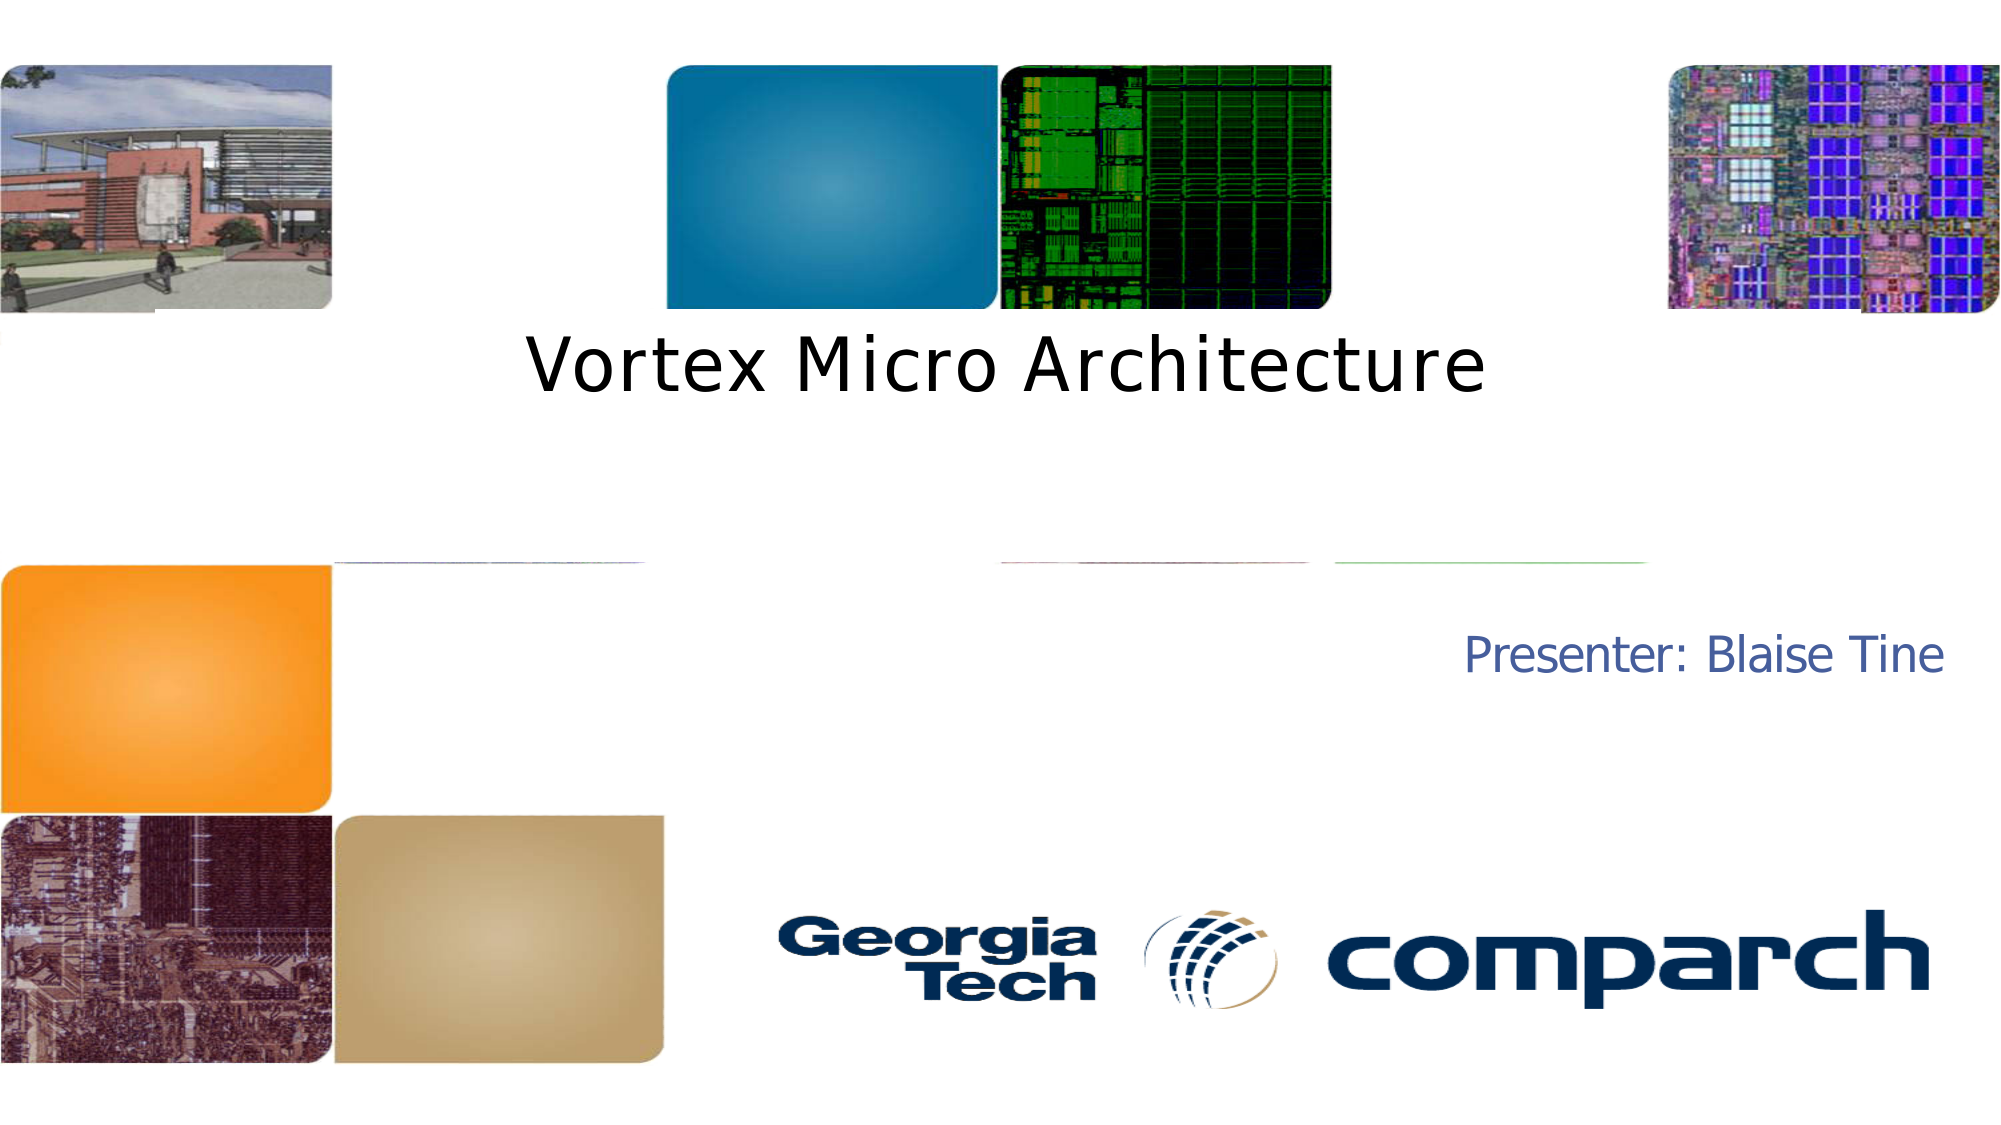

# Vortex Micro Architecture
Presenter: Blaise Tine